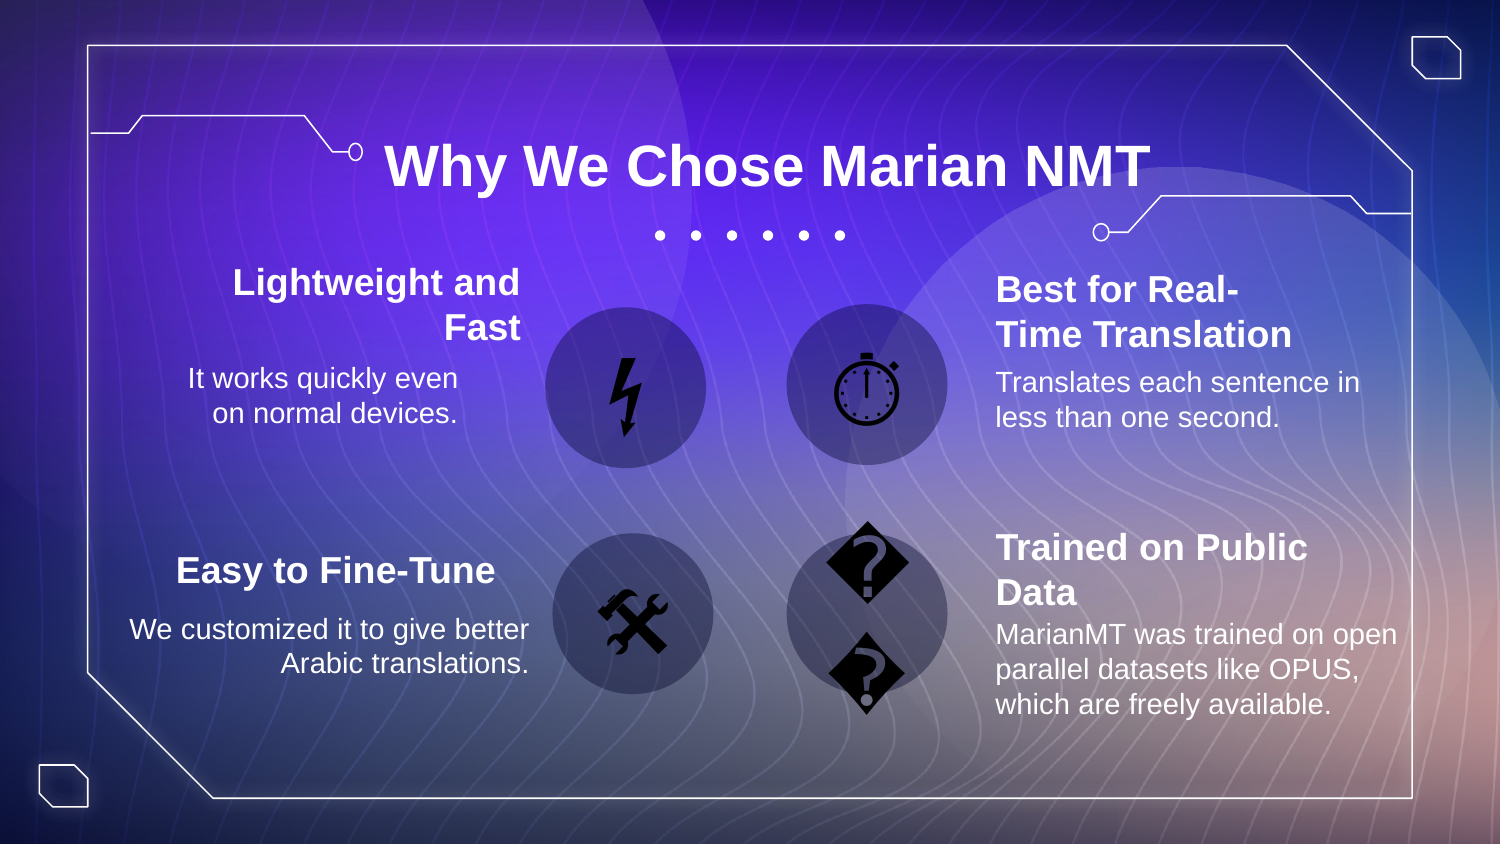

# Why We Chose Marian NMT

Lightweight and Fast
Best for Real-Time Translation
⏱️
⚡
It works quickly even on normal devices.
Translates each sentence in less than one second.
Easy to Fine-Tune
Trained on Public Data
🛠️
🗂️
We customized it to give better Arabic translations.

MarianMT was trained on open parallel datasets like OPUS, which are freely available.